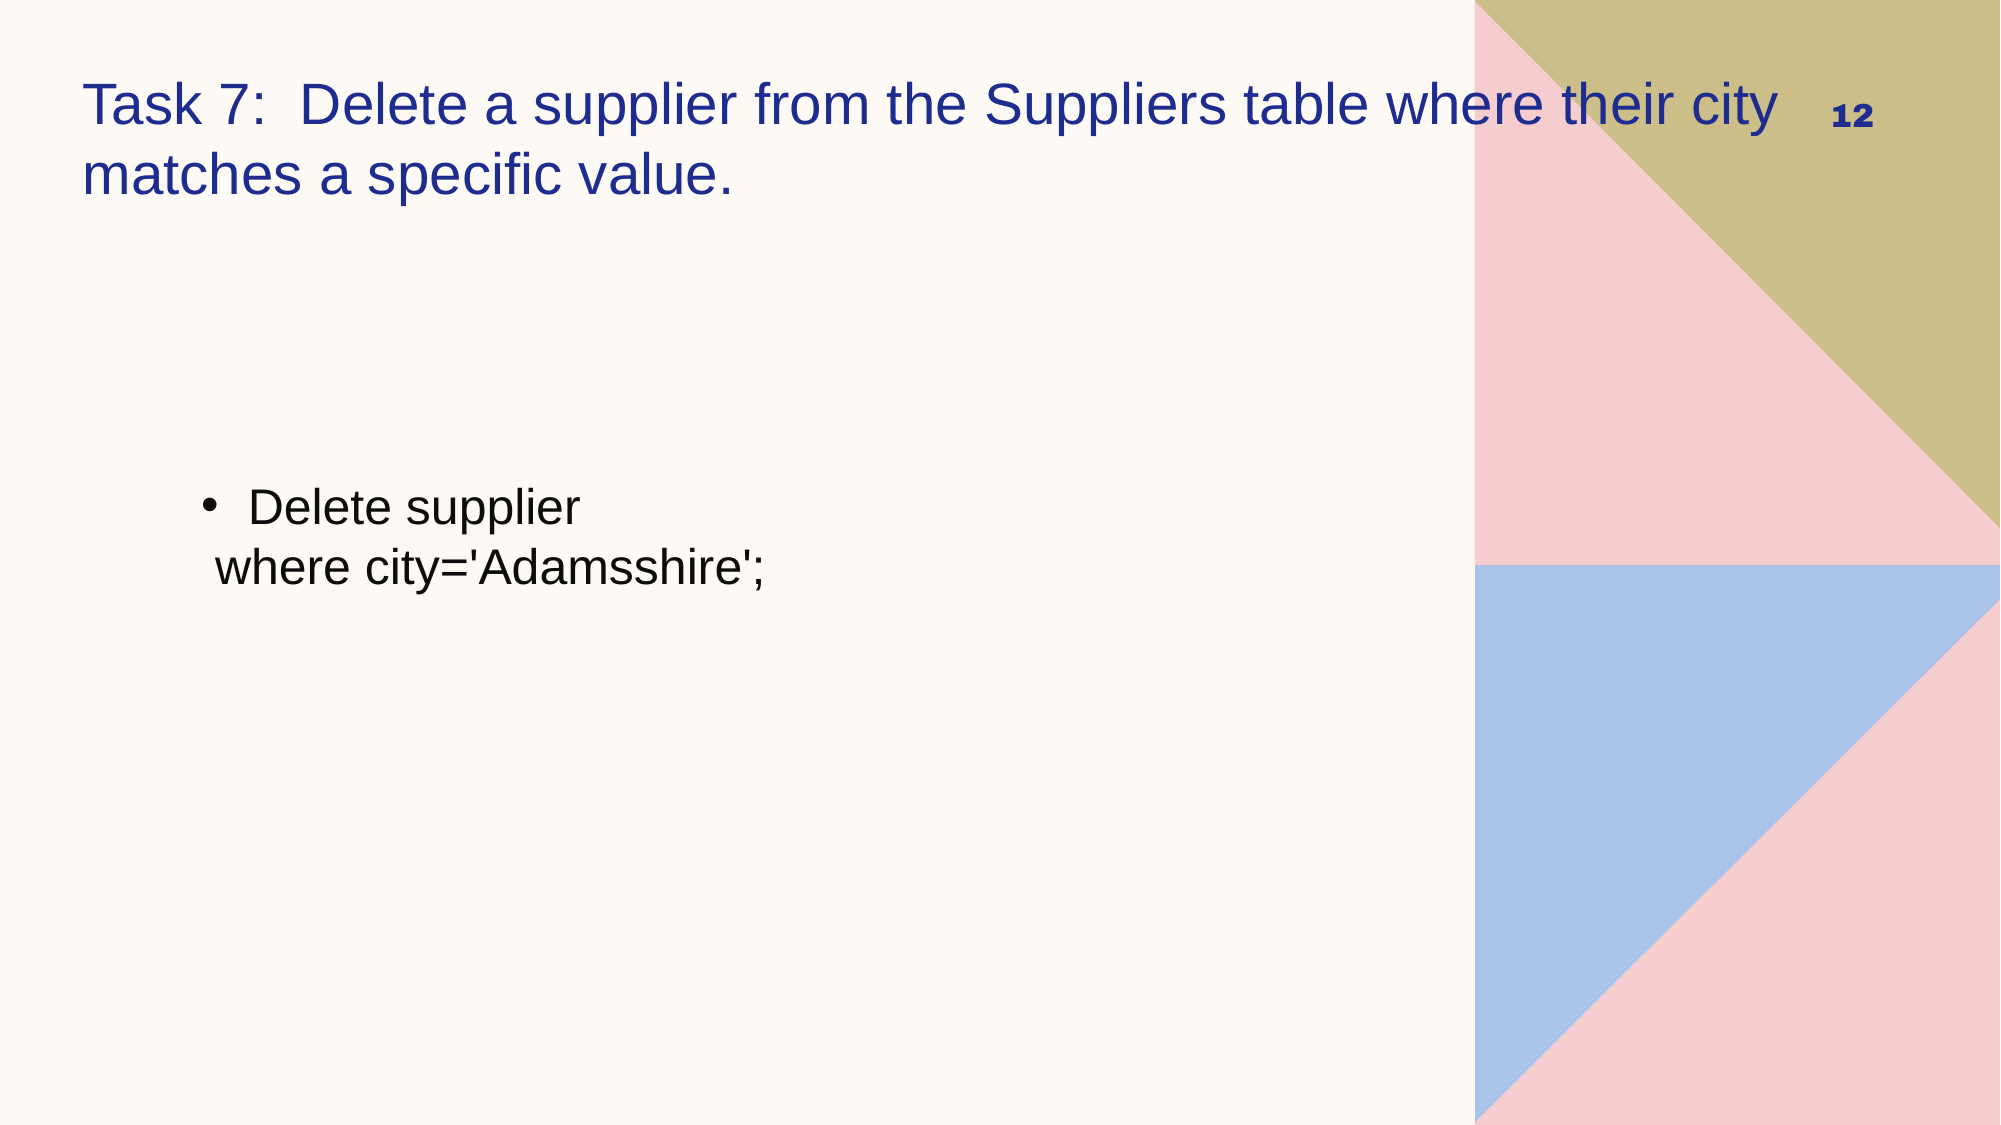

Task 7:  Delete a supplier from the Suppliers table where their city matches a specific value.
12

Delete supplier
 where city='Adamsshire';